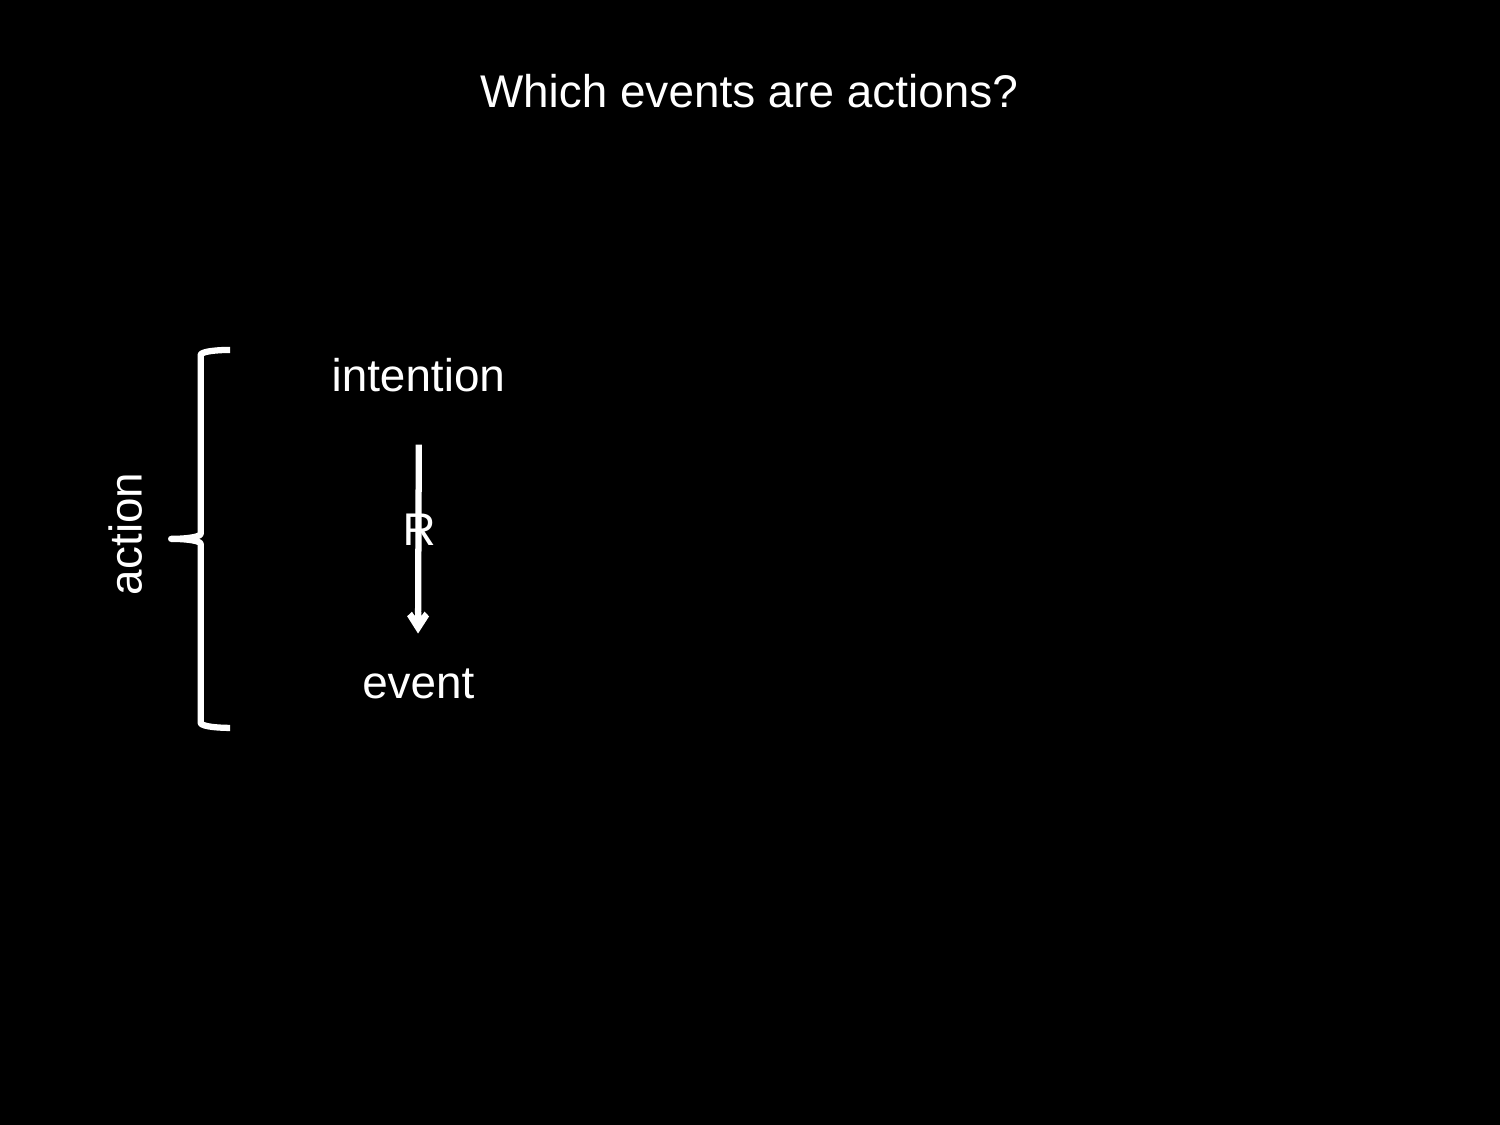

Which events are actions?
intention

R
action
event